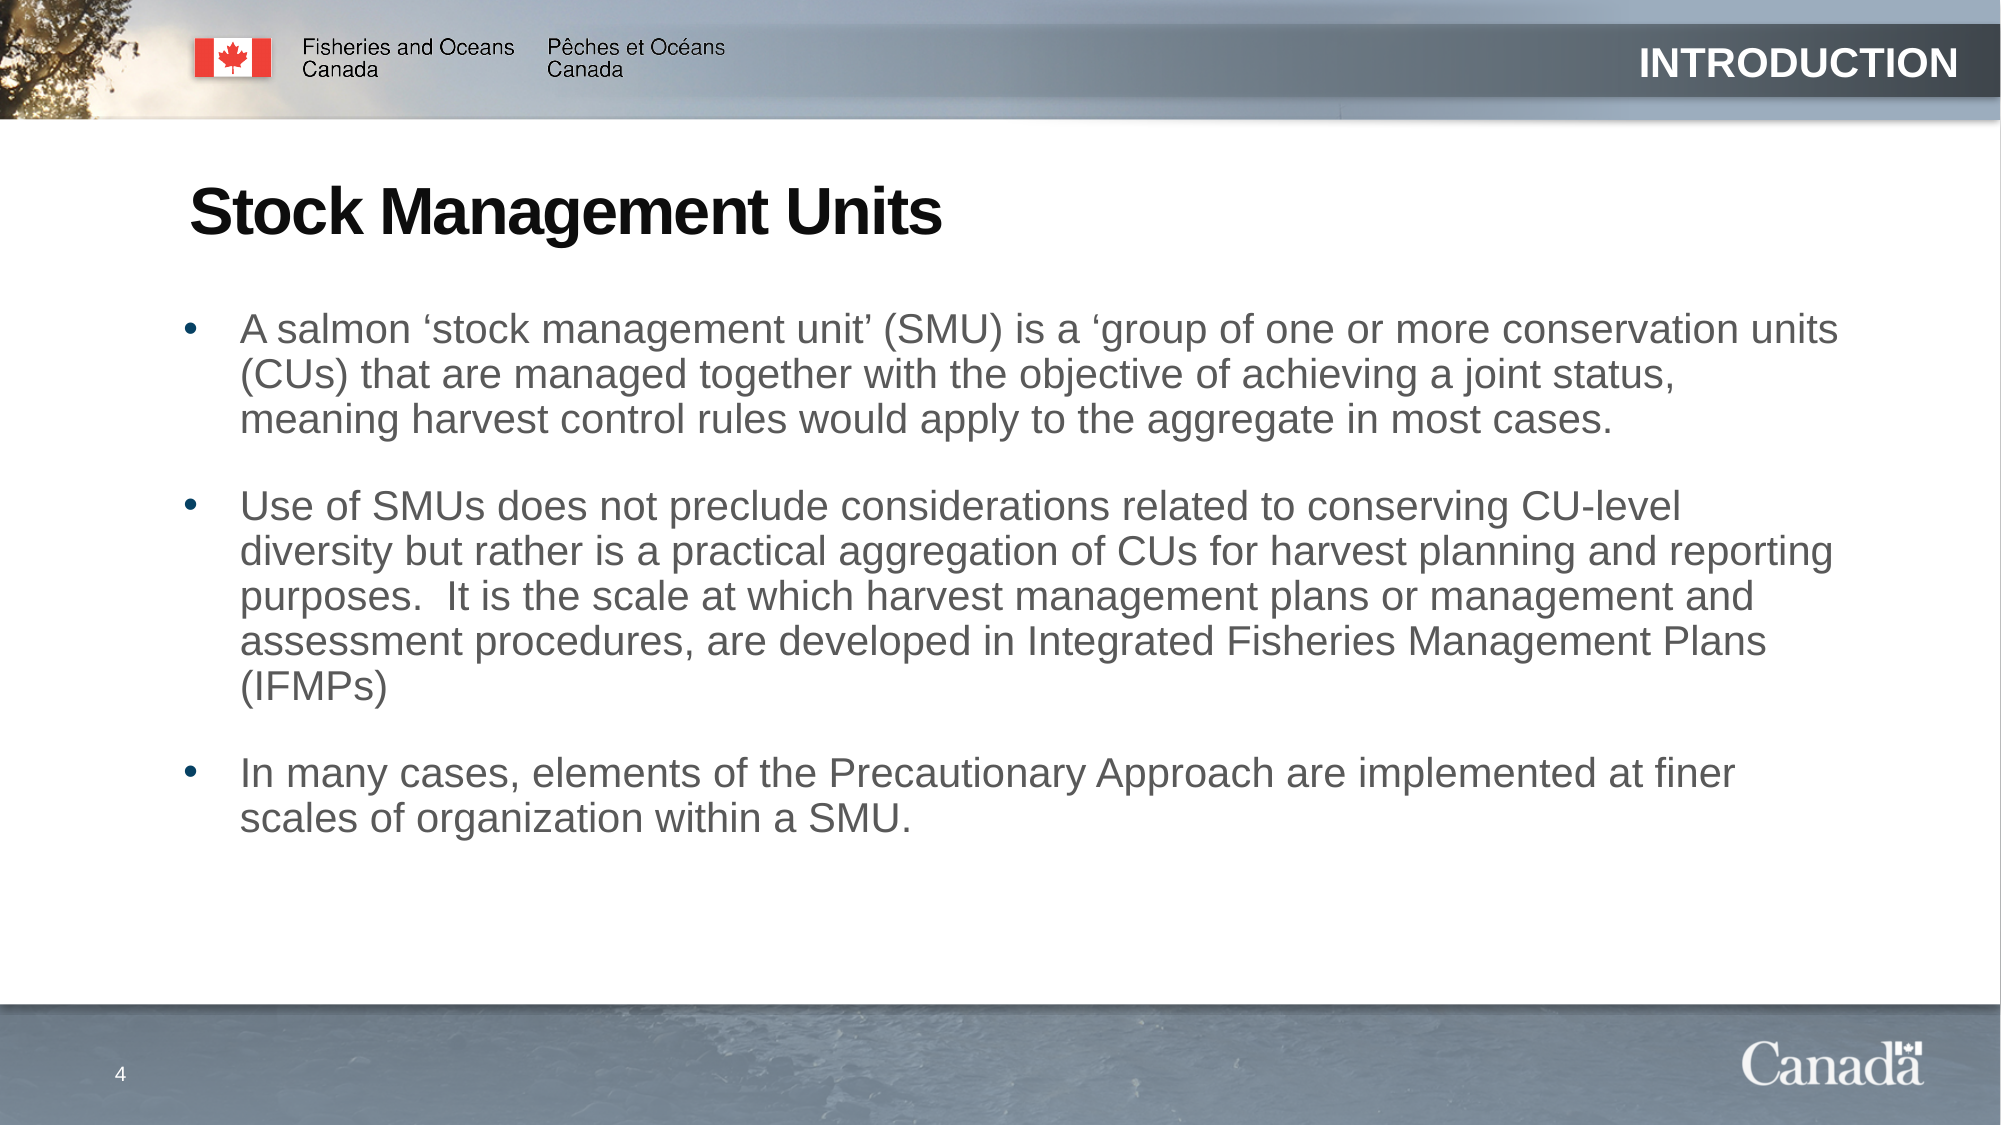

INTRODUCTION

Stock Management Units
A salmon ‘stock management unit’ (SMU) is a ‘group of one or more conservation units (CUs) that are managed together with the objective of achieving a joint status, meaning harvest control rules would apply to the aggregate in most cases.
Use of SMUs does not preclude considerations related to conserving CU-level diversity but rather is a practical aggregation of CUs for harvest planning and reporting purposes.  It is the scale at which harvest management plans or management and assessment procedures, are developed in Integrated Fisheries Management Plans (IFMPs)
In many cases, elements of the Precautionary Approach are implemented at finer scales of organization within a SMU.
4